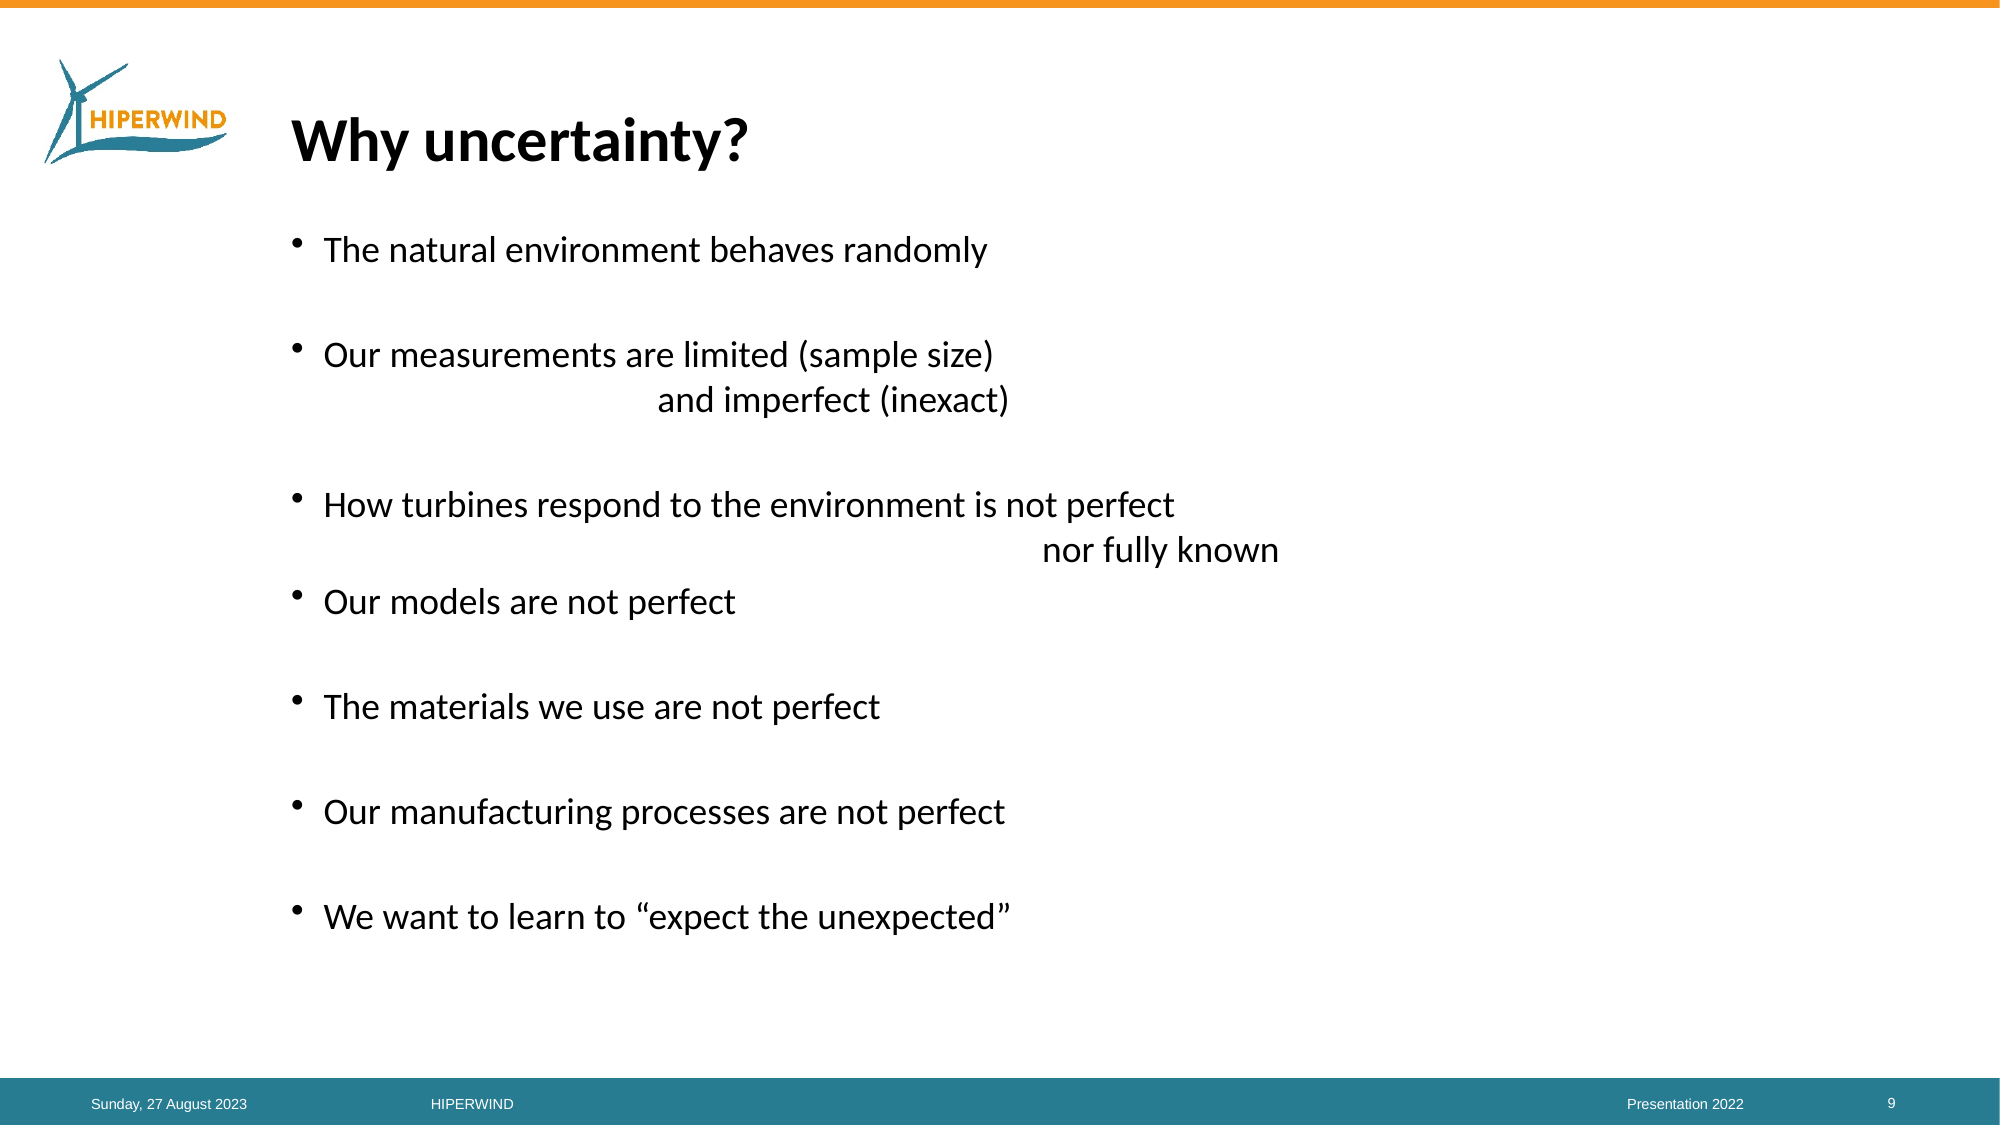

# Why uncertainty?
The natural environment behaves randomly

Our measurements are limited (sample size)
		    and imperfect (inexact)

How turbines respond to the environment is not perfect
				              nor fully known
Our models are not perfect

The materials we use are not perfect

Our manufacturing processes are not perfect

We want to learn to “expect the unexpected”

9